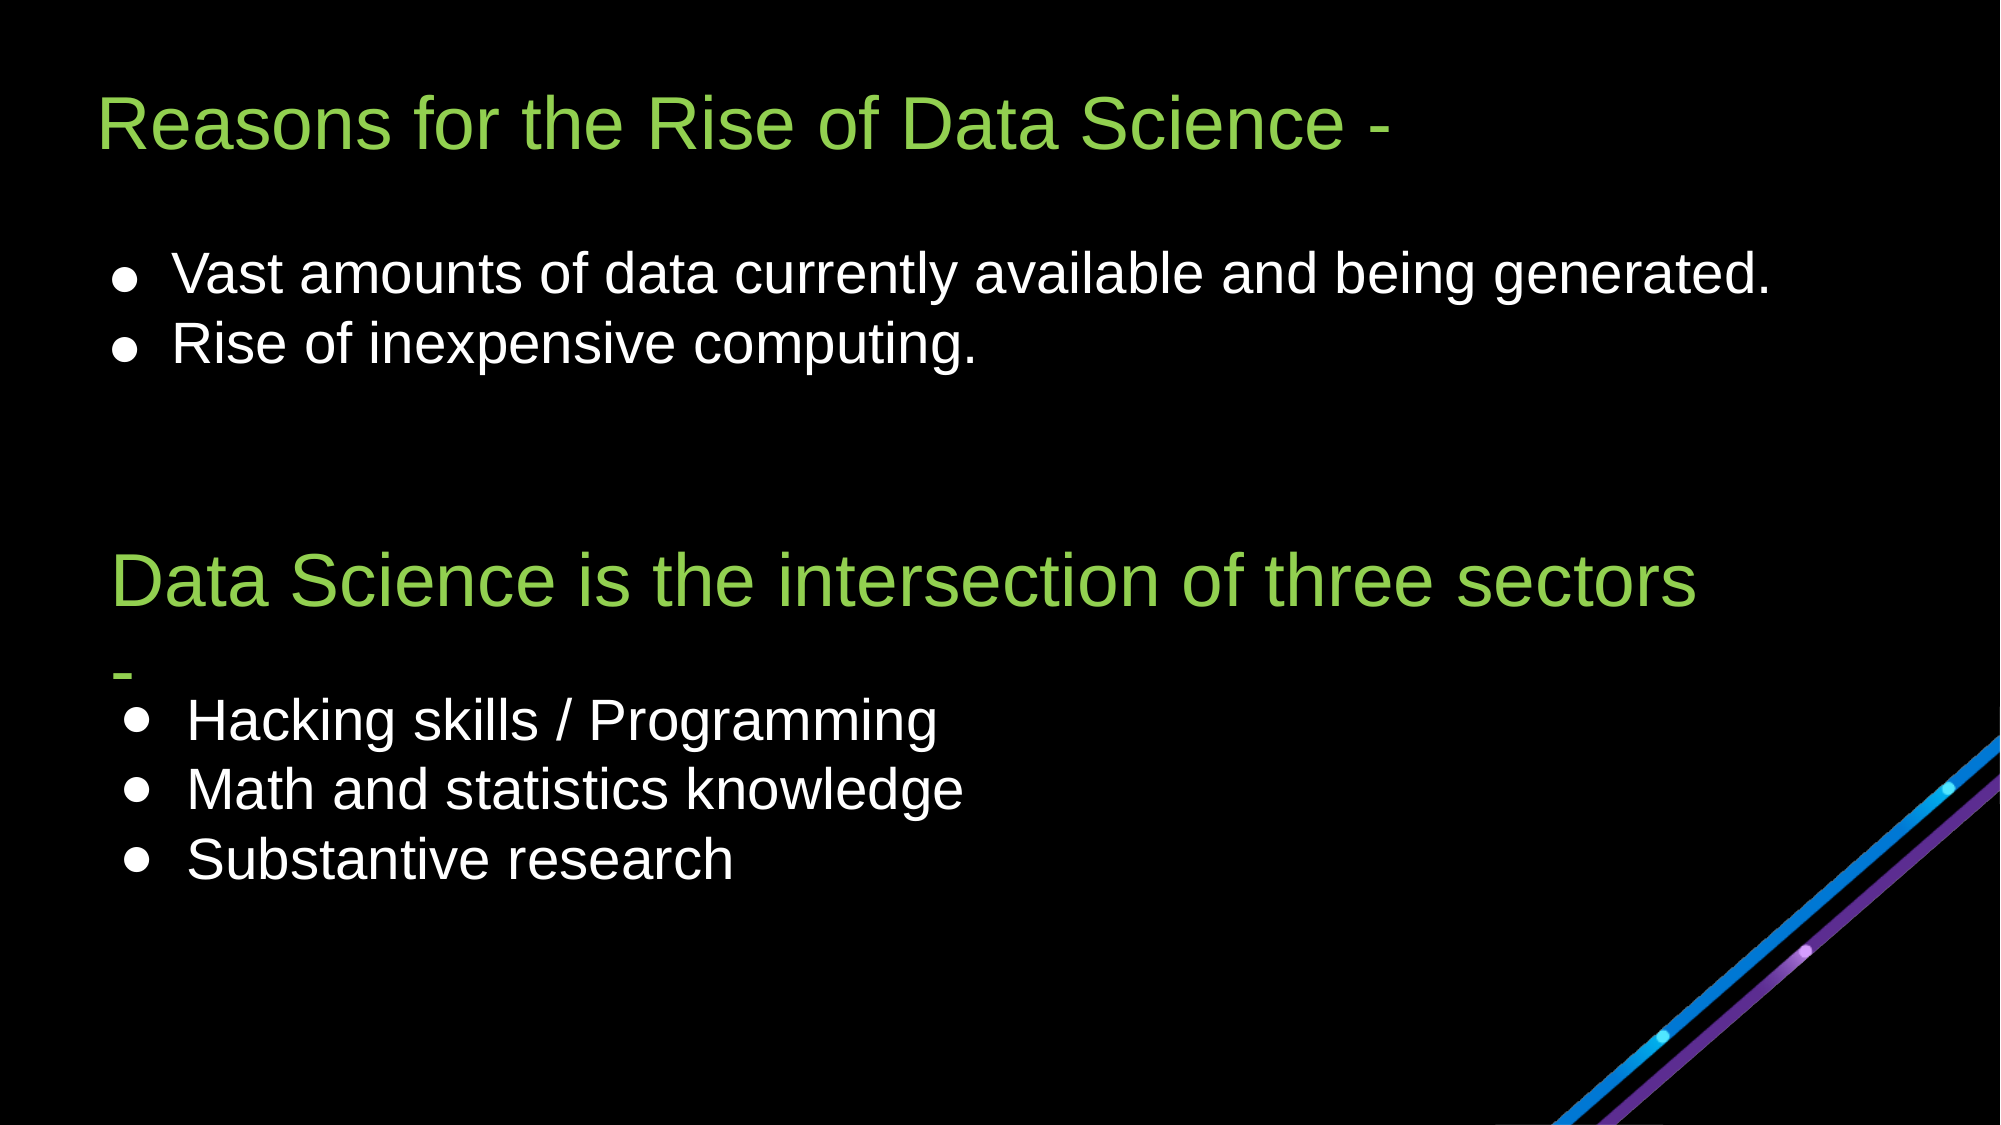

# Reasons for the Rise of Data Science -
Vast amounts of data currently available and being generated.
Rise of inexpensive computing.
Data Science is the intersection of three sectors -
Hacking skills / Programming
Math and statistics knowledge
Substantive research